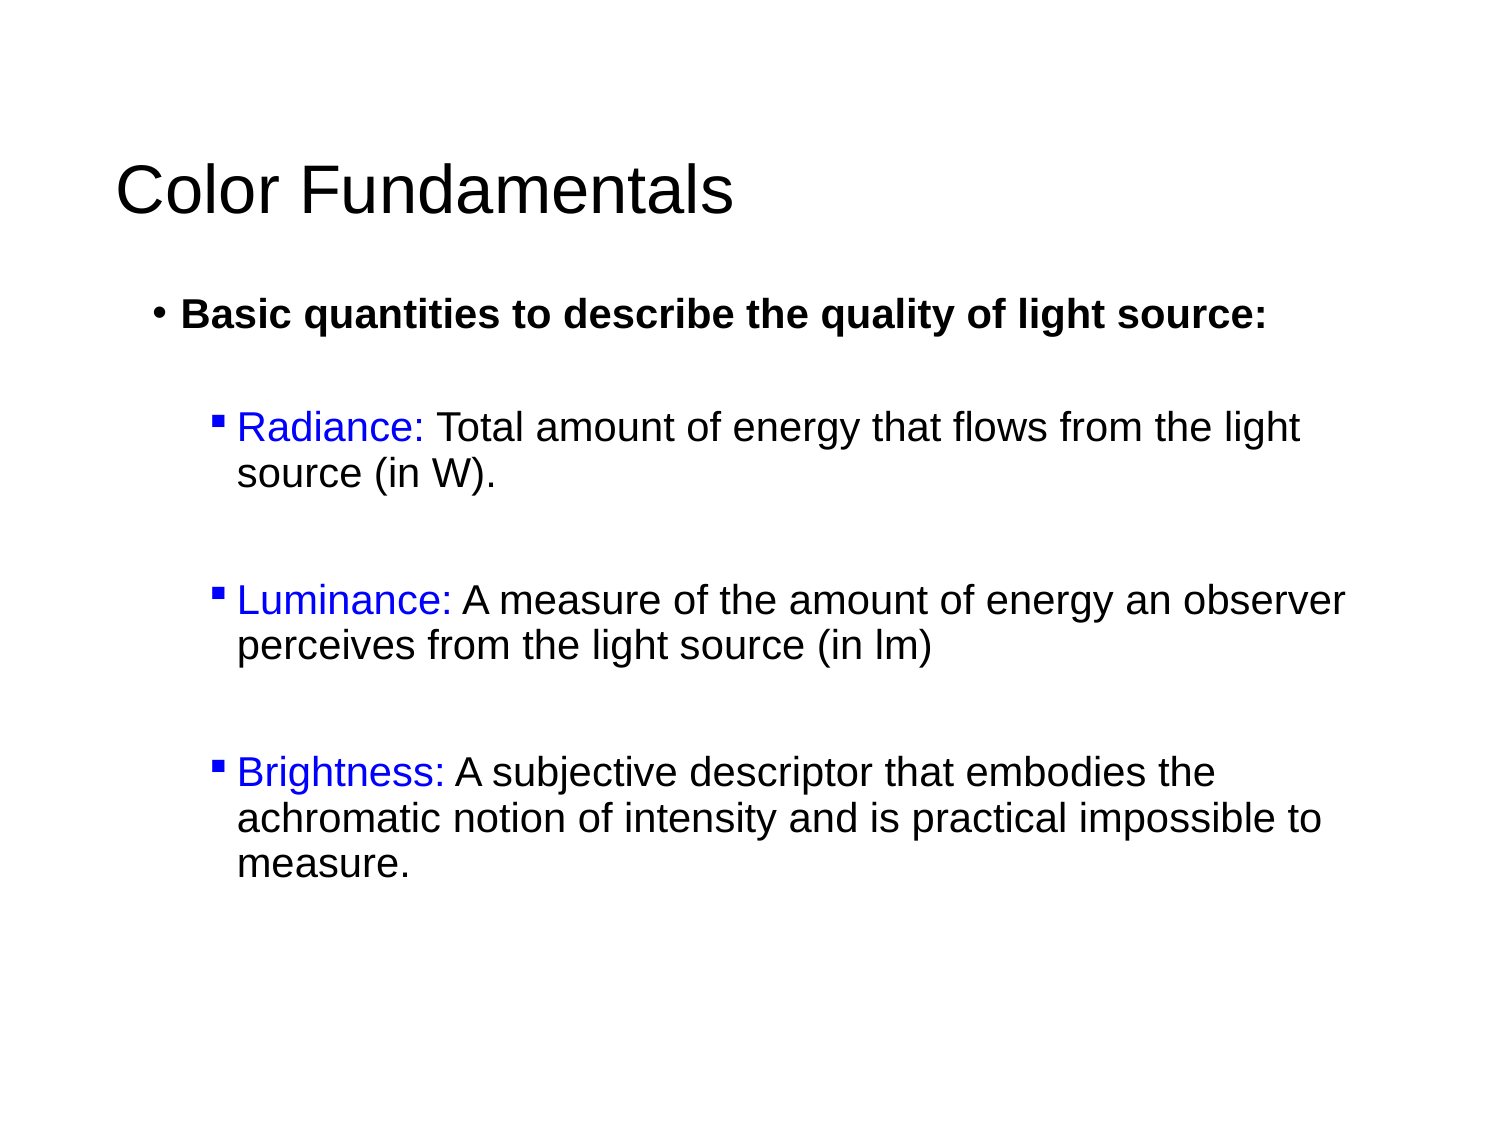

Color Fundamentals
Basic quantities to describe the quality of light source:

Radiance: Total amount of energy that flows from the light source (in W).

Luminance: A measure of the amount of energy an observer perceives from the light source (in lm)

Brightness: A subjective descriptor that embodies the achromatic notion of intensity and is practical impossible to measure.